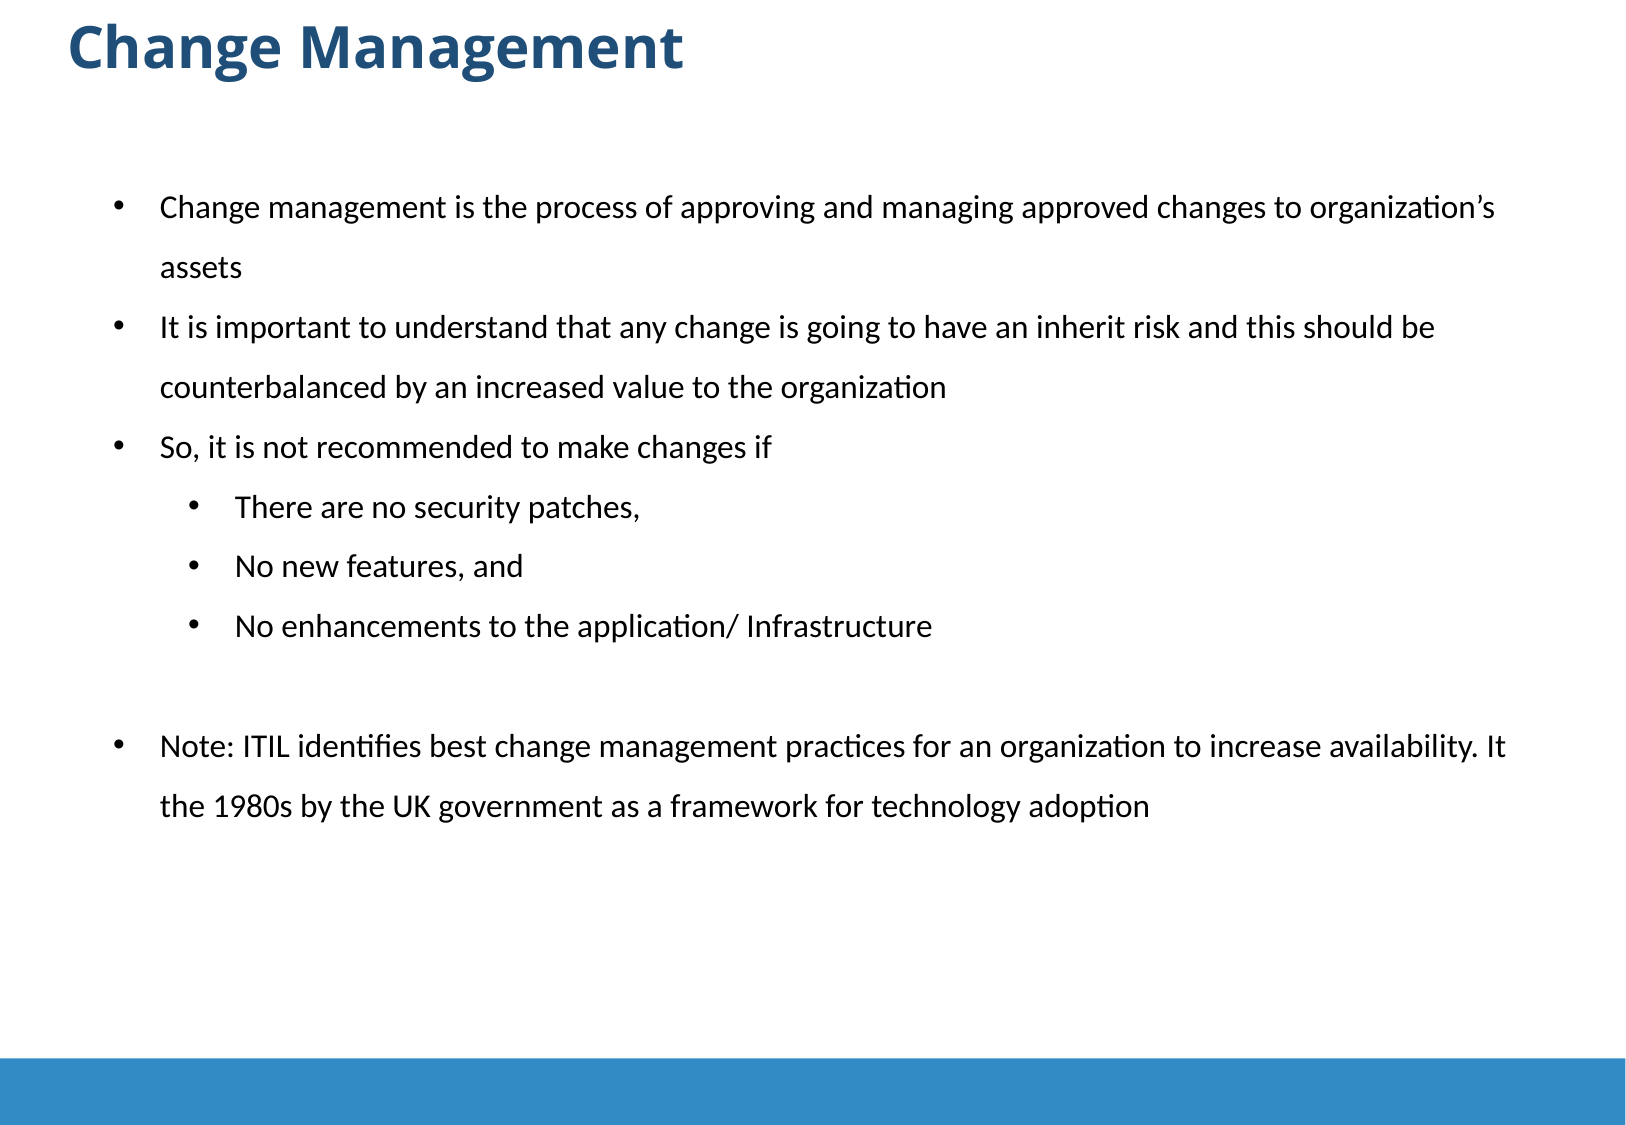

Change Management
Change management is the process of approving and managing approved changes to organization’s assets
It is important to understand that any change is going to have an inherit risk and this should be counterbalanced by an increased value to the organization
So, it is not recommended to make changes if
There are no security patches,
No new features, and
No enhancements to the application/ Infrastructure

Note: ITIL identifies best change management practices for an organization to increase availability. It the 1980s by the UK government as a framework for technology adoption